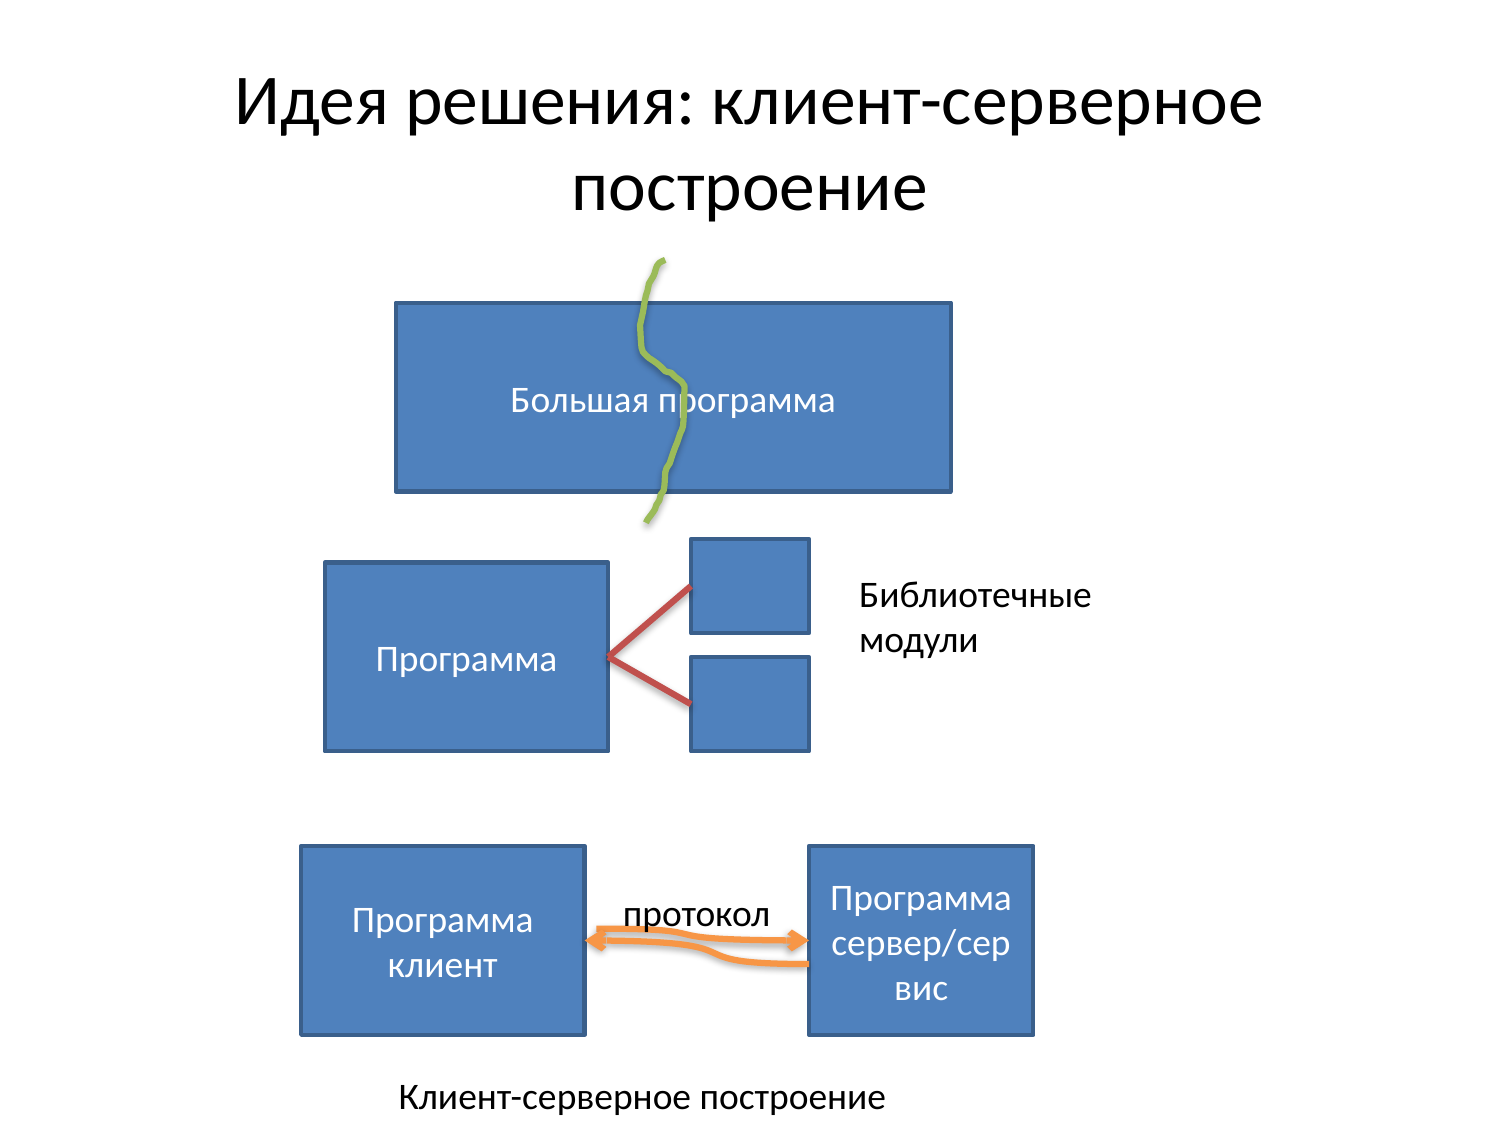

# Идея решения: клиент-серверное построение

Большая программа

Программа
Библиотечные модули

Программа клиент
Программа сервер/сервис
протокол
Клиент-серверное построение